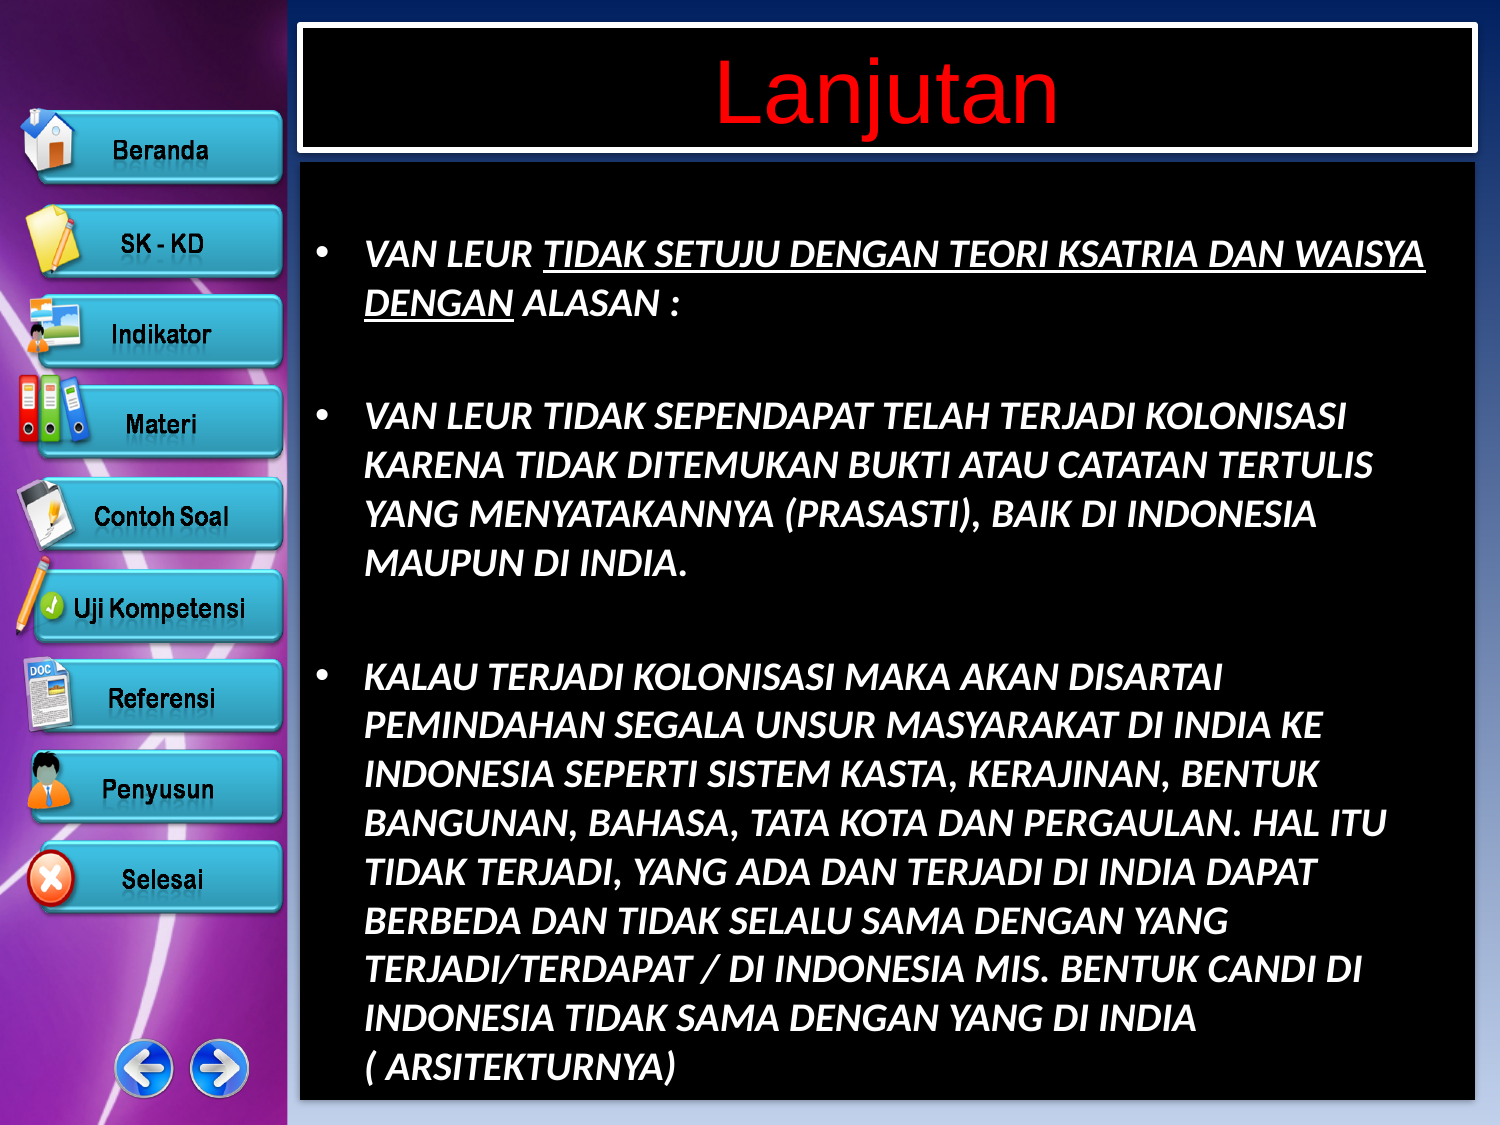

# Lanjutan

VAN LEUR TIDAK SETUJU DENGAN TEORI KSATRIA DAN WAISYA DENGAN ALASAN :

VAN LEUR TIDAK SEPENDAPAT TELAH TERJADI KOLONISASI KARENA TIDAK DITEMUKAN BUKTI ATAU CATATAN TERTULIS YANG MENYATAKANNYA (PRASASTI), BAIK DI INDONESIA MAUPUN DI INDIA.

KALAU TERJADI KOLONISASI MAKA AKAN DISARTAI PEMINDAHAN SEGALA UNSUR MASYARAKAT DI INDIA KE INDONESIA SEPERTI SISTEM KASTA, KERAJINAN, BENTUK BANGUNAN, BAHASA, TATA KOTA DAN PERGAULAN. HAL ITU TIDAK TERJADI, YANG ADA DAN TERJADI DI INDIA DAPAT BERBEDA DAN TIDAK SELALU SAMA DENGAN YANG TERJADI/TERDAPAT / DI INDONESIA MIS. BENTUK CANDI DI INDONESIA TIDAK SAMA DENGAN YANG DI INDIA ( ARSITEKTURNYA)